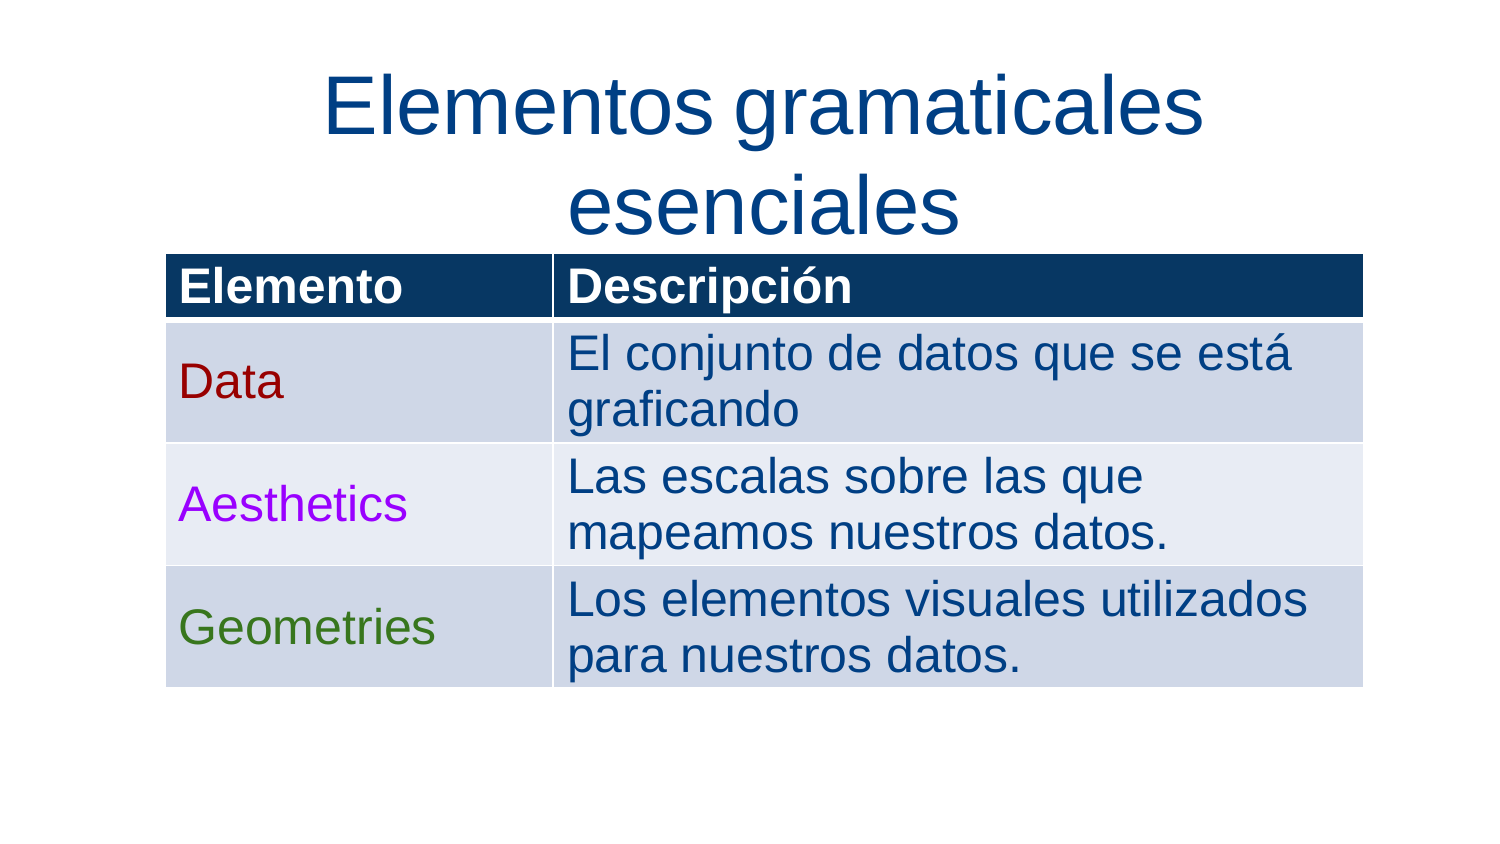

Elementos gramaticales esenciales
| Elemento | Descripción |
| --- | --- |
| Data | El conjunto de datos que se está graficando |
| Aesthetics | Las escalas sobre las que mapeamos nuestros datos. |
| Geometries | Los elementos visuales utilizados para nuestros datos. |